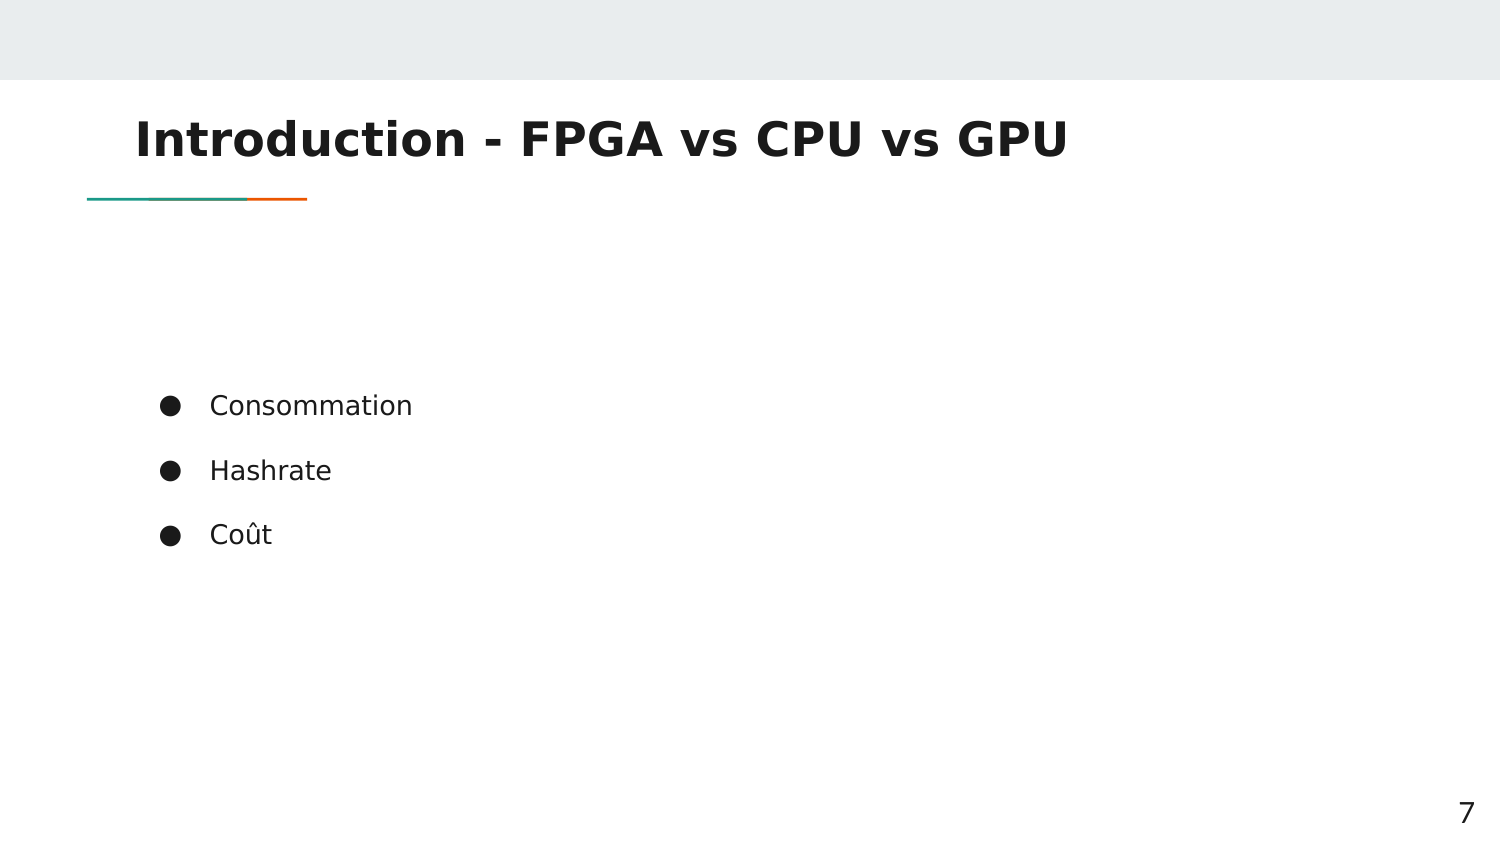

# Introduction - FPGA vs CPU vs GPU
Consommation
Hashrate
Coût
7